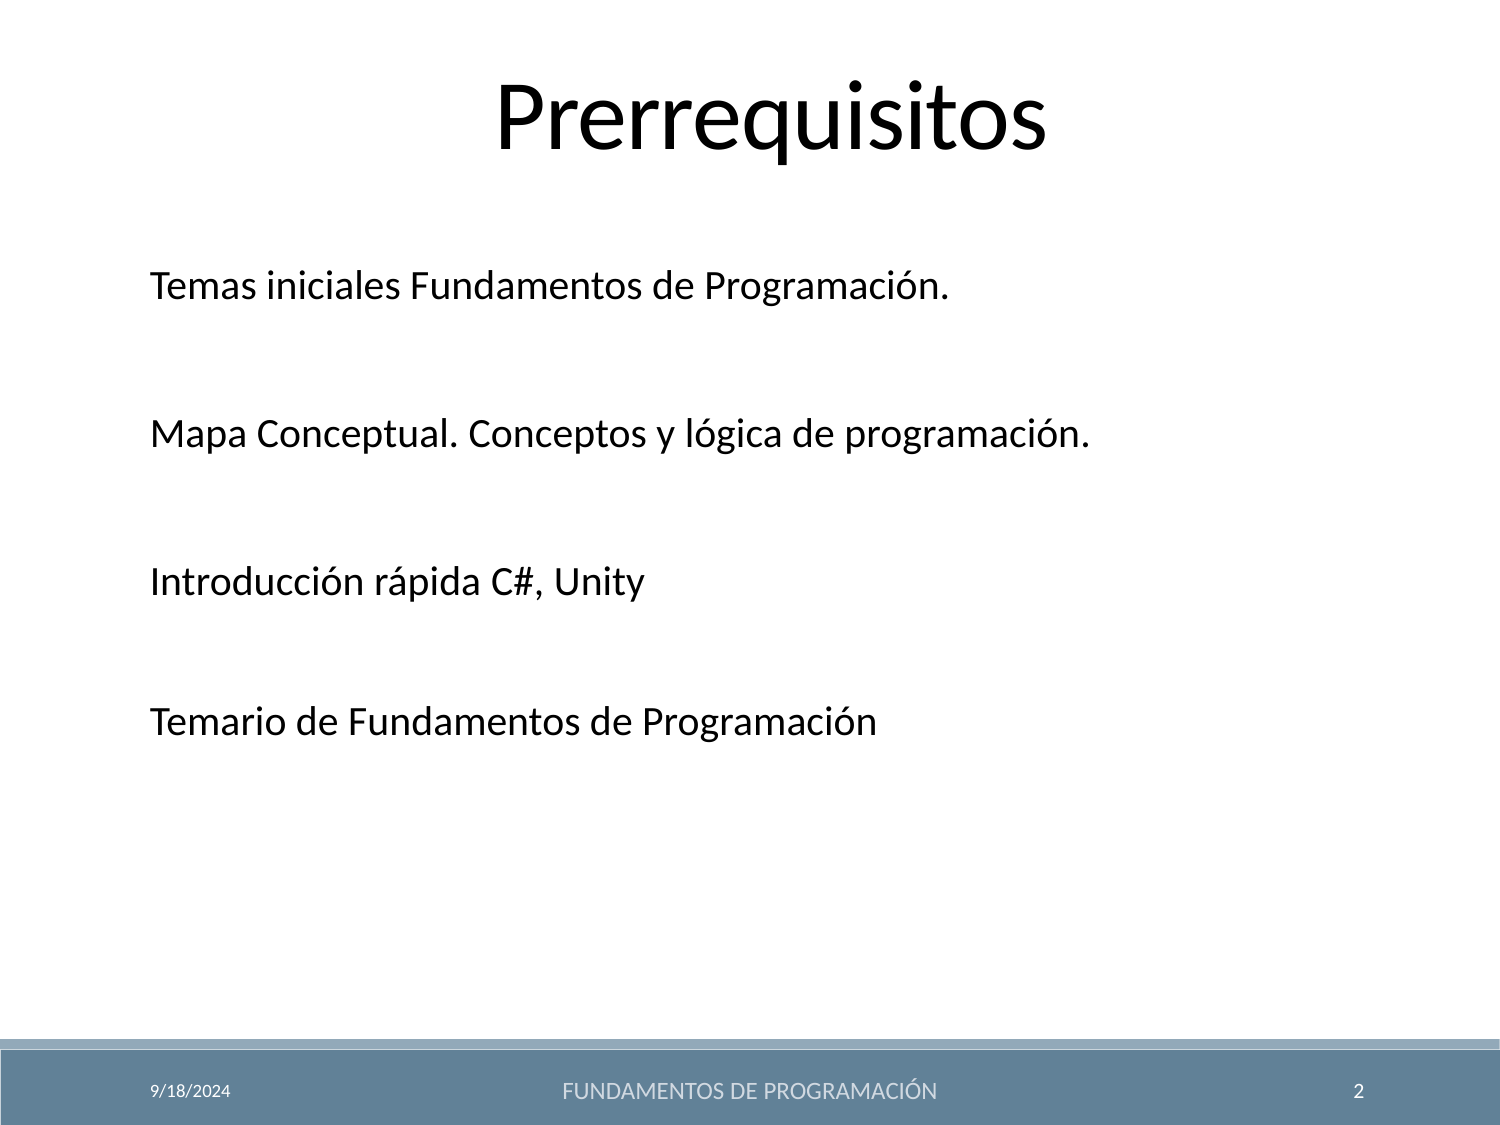

Prerrequisitos
Temas iniciales Fundamentos de Programación.

Mapa Conceptual. Conceptos y lógica de programación.

Introducción rápida C#, Unity

Temario de Fundamentos de Programación
9/18/2024
Fundamentos de Programación
2